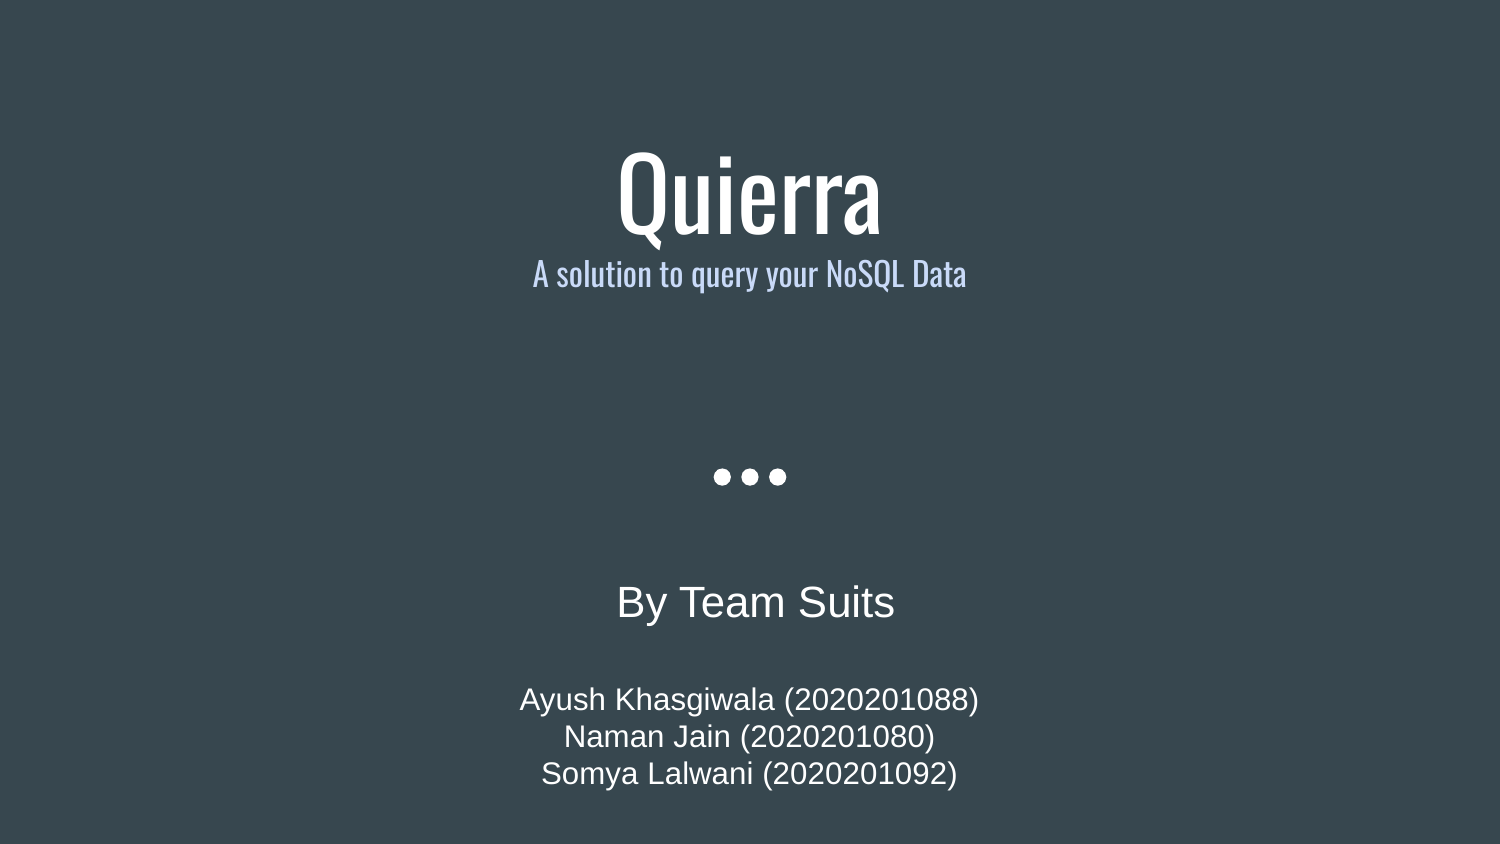

# Quierra
A solution to query your NoSQL Data
 By Team Suits

Ayush Khasgiwala (2020201088)
Naman Jain (2020201080)
Somya Lalwani (2020201092)